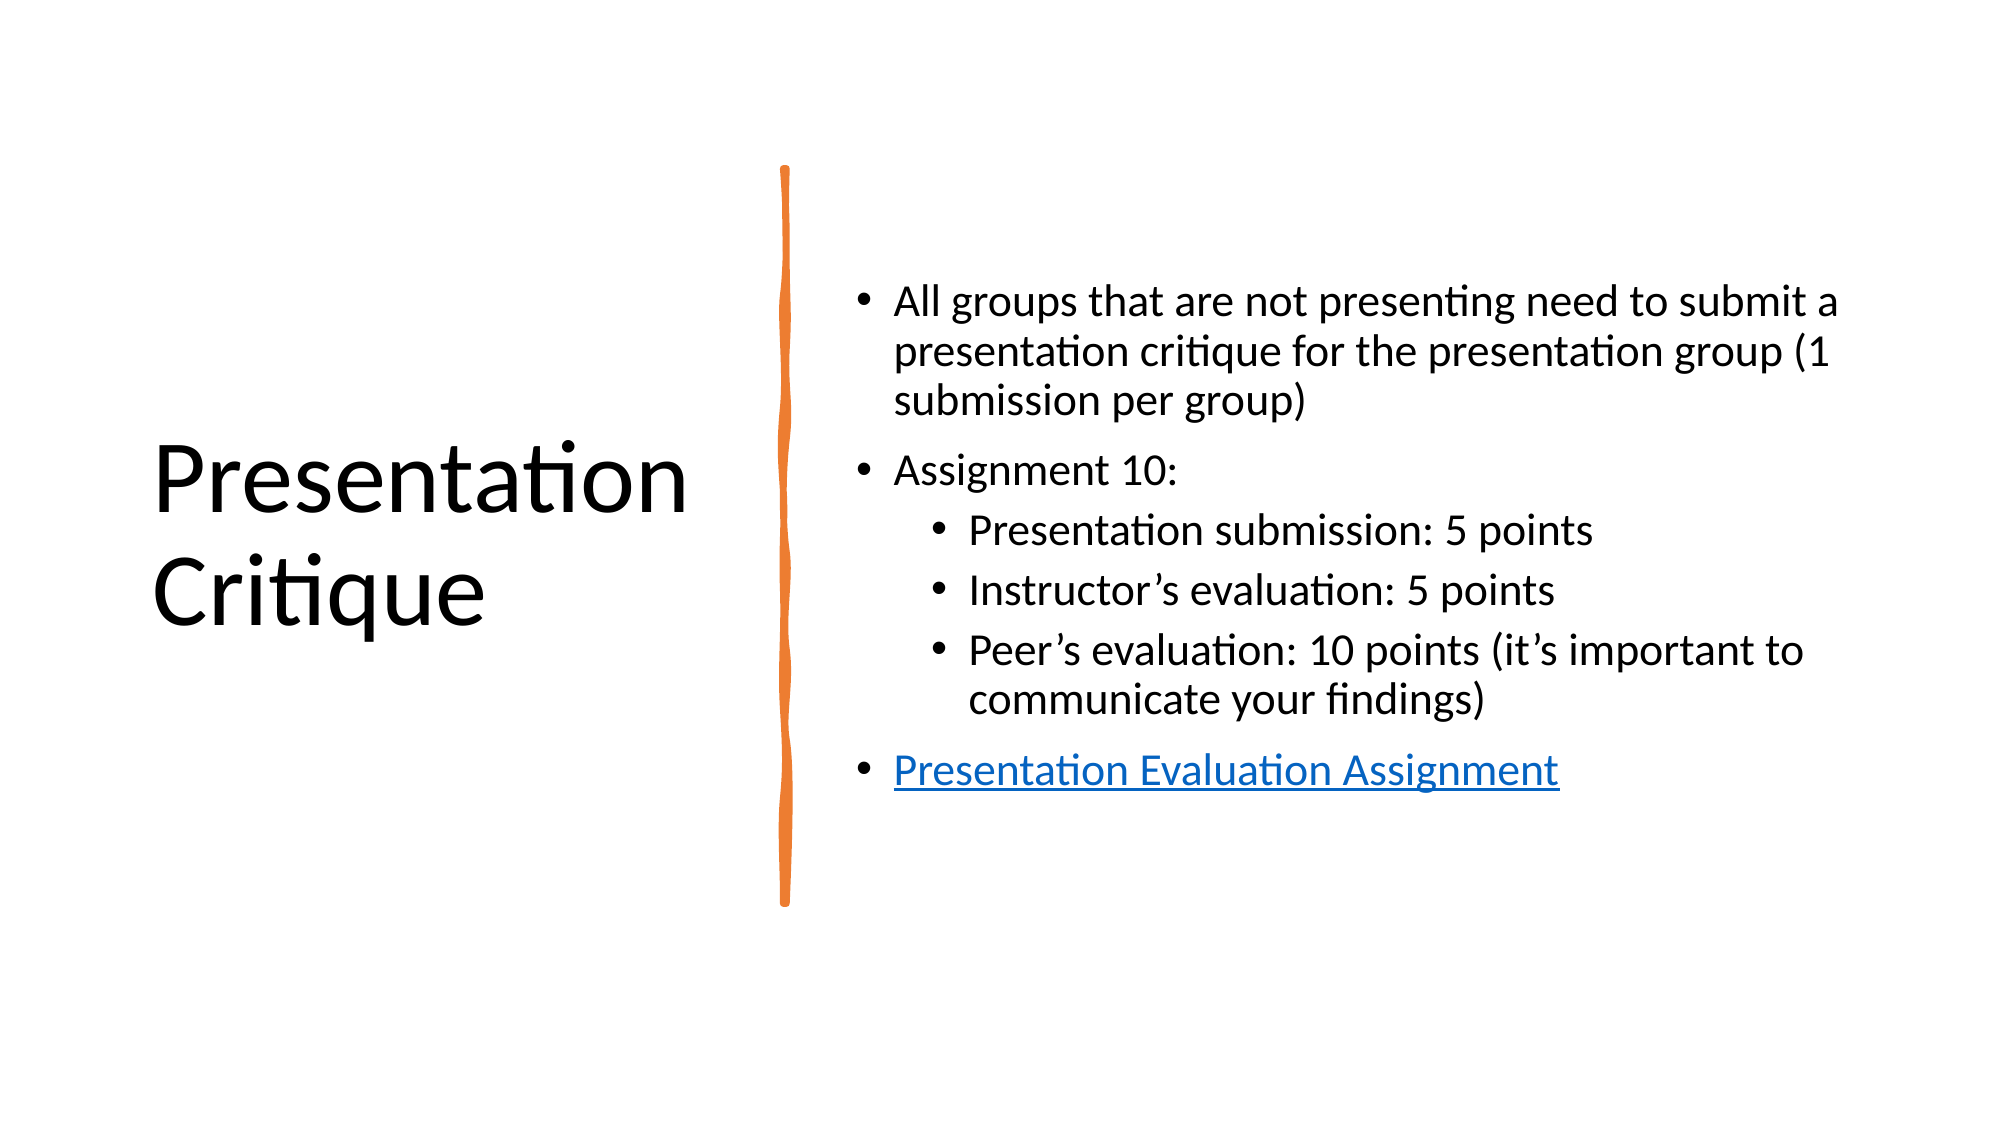

# Presentation Critique
All groups that are not presenting need to submit a presentation critique for the presentation group (1 submission per group)
Assignment 10:
Presentation submission: 5 points
Instructor’s evaluation: 5 points
Peer’s evaluation: 10 points (it’s important to communicate your findings)
Presentation Evaluation Assignment